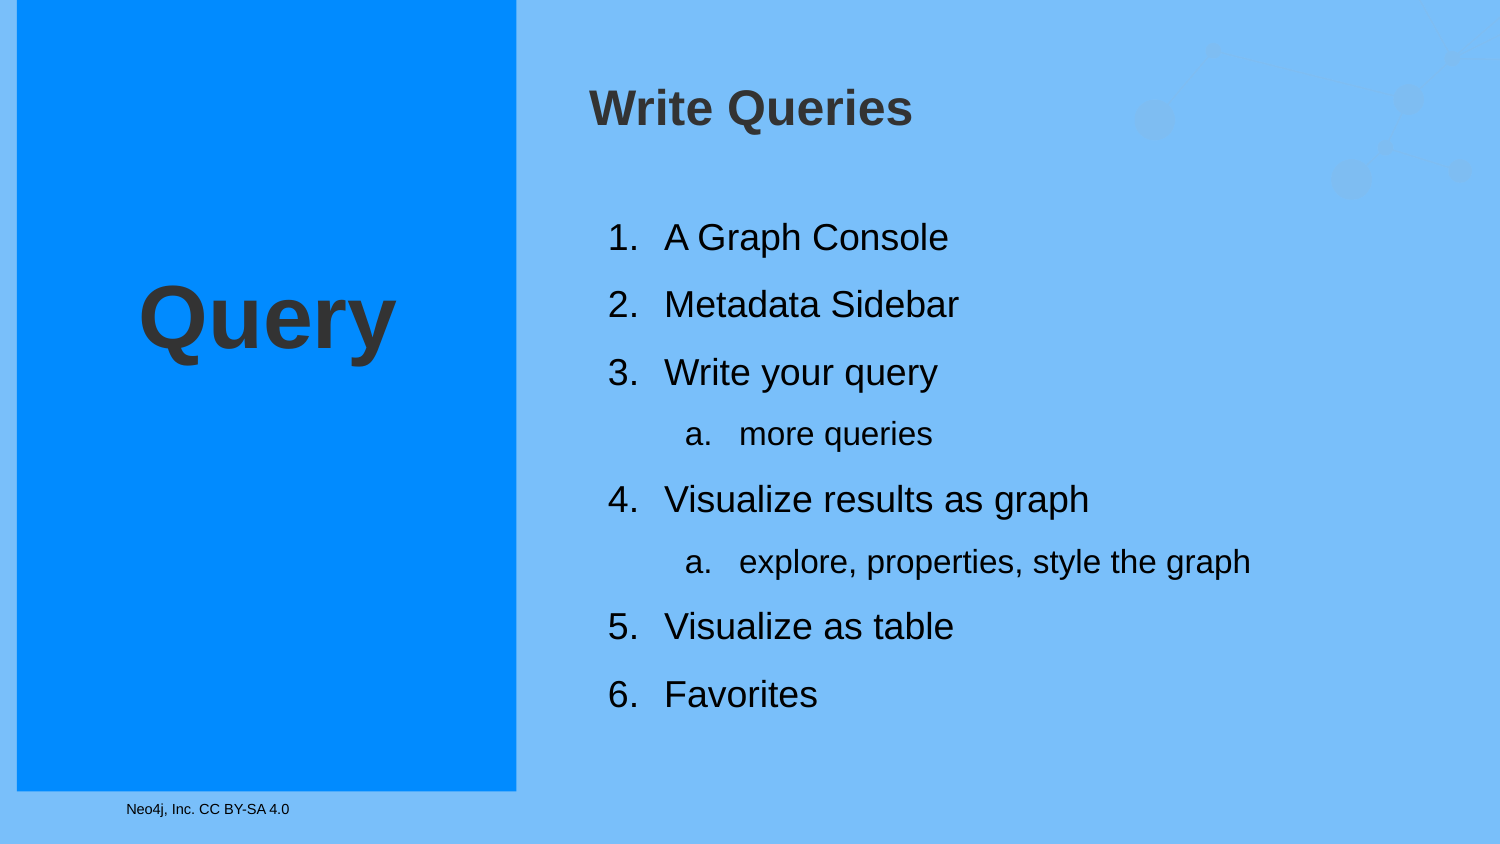

# Write Queries
A Graph Console
Metadata Sidebar
Write your query
more queries
Visualize results as graph
explore, properties, style the graph
Visualize as table
Favorites

Query